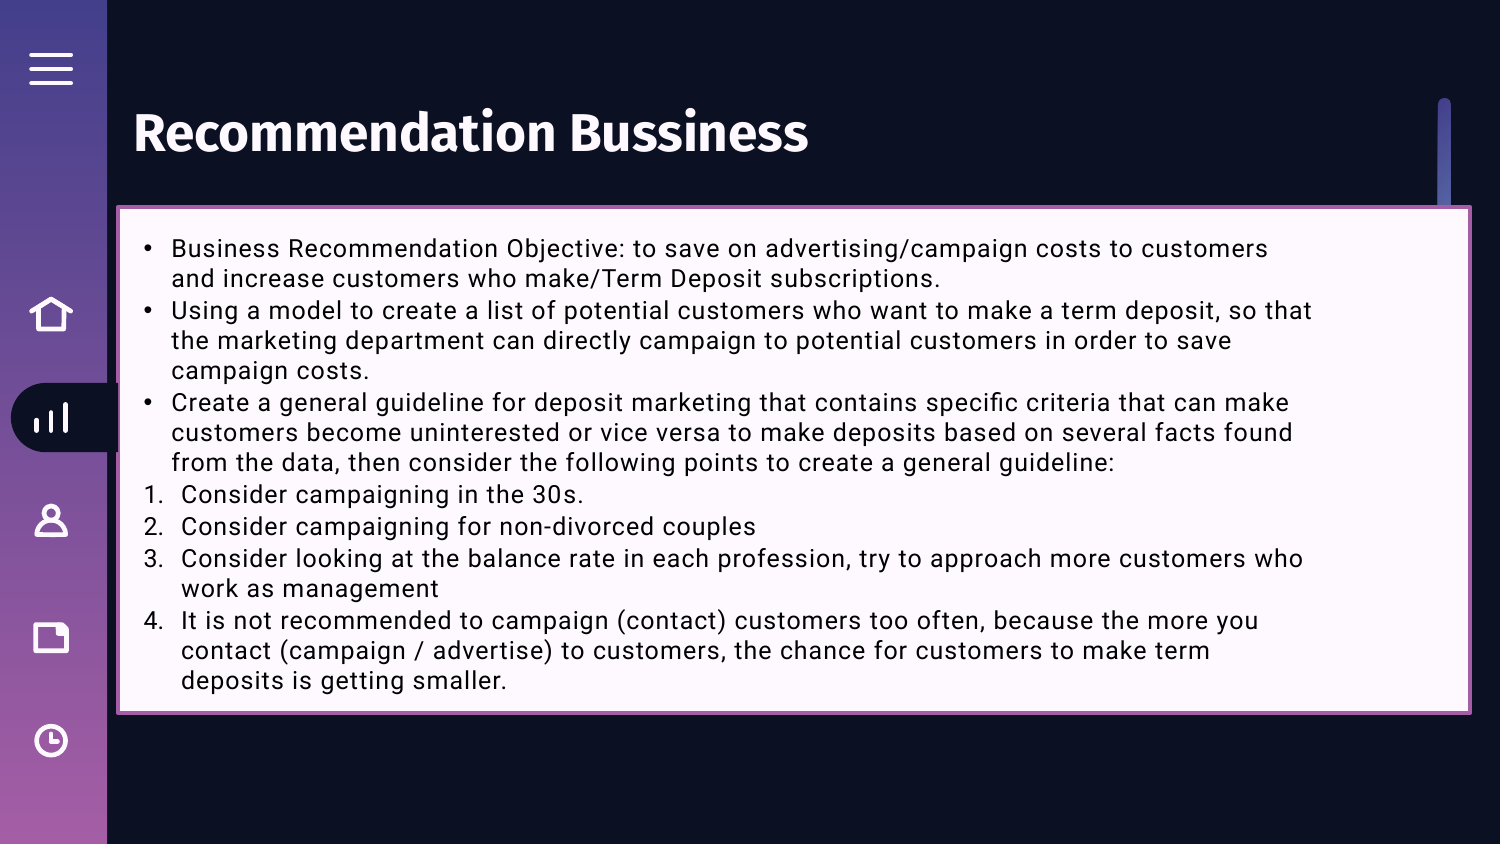

# Recommendation Bussiness

Business Recommendation Objective: to save on advertising/campaign costs to customers and increase customers who make/Term Deposit subscriptions.
Using a model to create a list of potential customers who want to make a term deposit, so that the marketing department can directly campaign to potential customers in order to save campaign costs.
Create a general guideline for deposit marketing that contains specific criteria that can make customers become uninterested or vice versa to make deposits based on several facts found from the data, then consider the following points to create a general guideline:
Consider campaigning in the 30s.
Consider campaigning for non-divorced couples
Consider looking at the balance rate in each profession, try to approach more customers who work as management
It is not recommended to campaign (contact) customers too often, because the more you contact (campaign / advertise) to customers, the chance for customers to make term deposits is getting smaller.